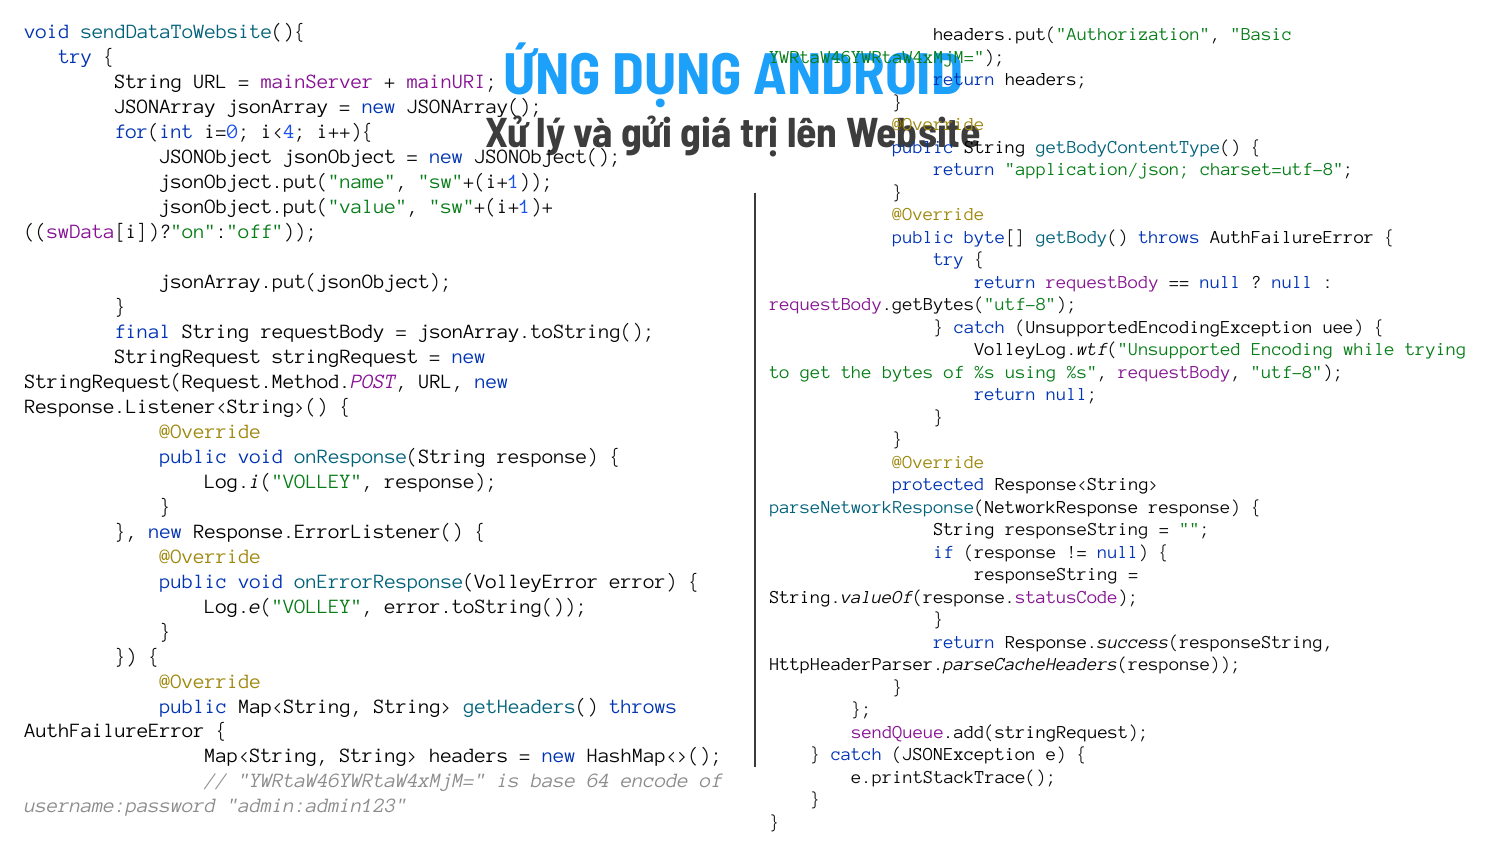

void sendDataToWebsite(){
   try {
        String URL = mainServer + mainURI;
        JSONArray jsonArray = new JSONArray();
        for(int i=0; i<4; i++){
            JSONObject jsonObject = new JSONObject();
            jsonObject.put("name", "sw"+(i+1));
            jsonObject.put("value", "sw"+(i+1)+((swData[i])?"on":"off"));
            jsonArray.put(jsonObject);
        }
        final String requestBody = jsonArray.toString();
        StringRequest stringRequest = new StringRequest(Request.Method.POST, URL, new Response.Listener<String>() {
            @Override
            public void onResponse(String response) {
                Log.i("VOLLEY", response);
            }
        }, new Response.ErrorListener() {
            @Override
            public void onErrorResponse(VolleyError error) {
                Log.e("VOLLEY", error.toString());
            }
        }) {
            @Override
            public Map<String, String> getHeaders() throws AuthFailureError {
                Map<String, String> headers = new HashMap<>();
                // "YWRtaW46YWRtaW4xMjM=" is base 64 encode of username:password "admin:admin123"
                headers.put("Authorization", "Basic YWRtaW46YWRtaW4xMjM=");
                return headers;
            }
            @Override
            public String getBodyContentType() {
                return "application/json; charset=utf-8";
            }
            @Override
            public byte[] getBody() throws AuthFailureError {
                try {
                    return requestBody == null ? null : requestBody.getBytes("utf-8");
                } catch (UnsupportedEncodingException uee) {
                    VolleyLog.wtf("Unsupported Encoding while trying to get the bytes of %s using %s", requestBody, "utf-8");
                    return null;
                }
            }
            @Override
            protected Response<String> parseNetworkResponse(NetworkResponse response) {
                String responseString = "";
                if (response != null) {
                    responseString = String.valueOf(response.statusCode);
                }
                return Response.success(responseString, HttpHeaderParser.parseCacheHeaders(response));
            }
        };
        sendQueue.add(stringRequest);
    } catch (JSONException e) {
        e.printStackTrace();
    }
}
ỨNG DỤNG ANDROID
Xử lý và gửi giá trị lên Website